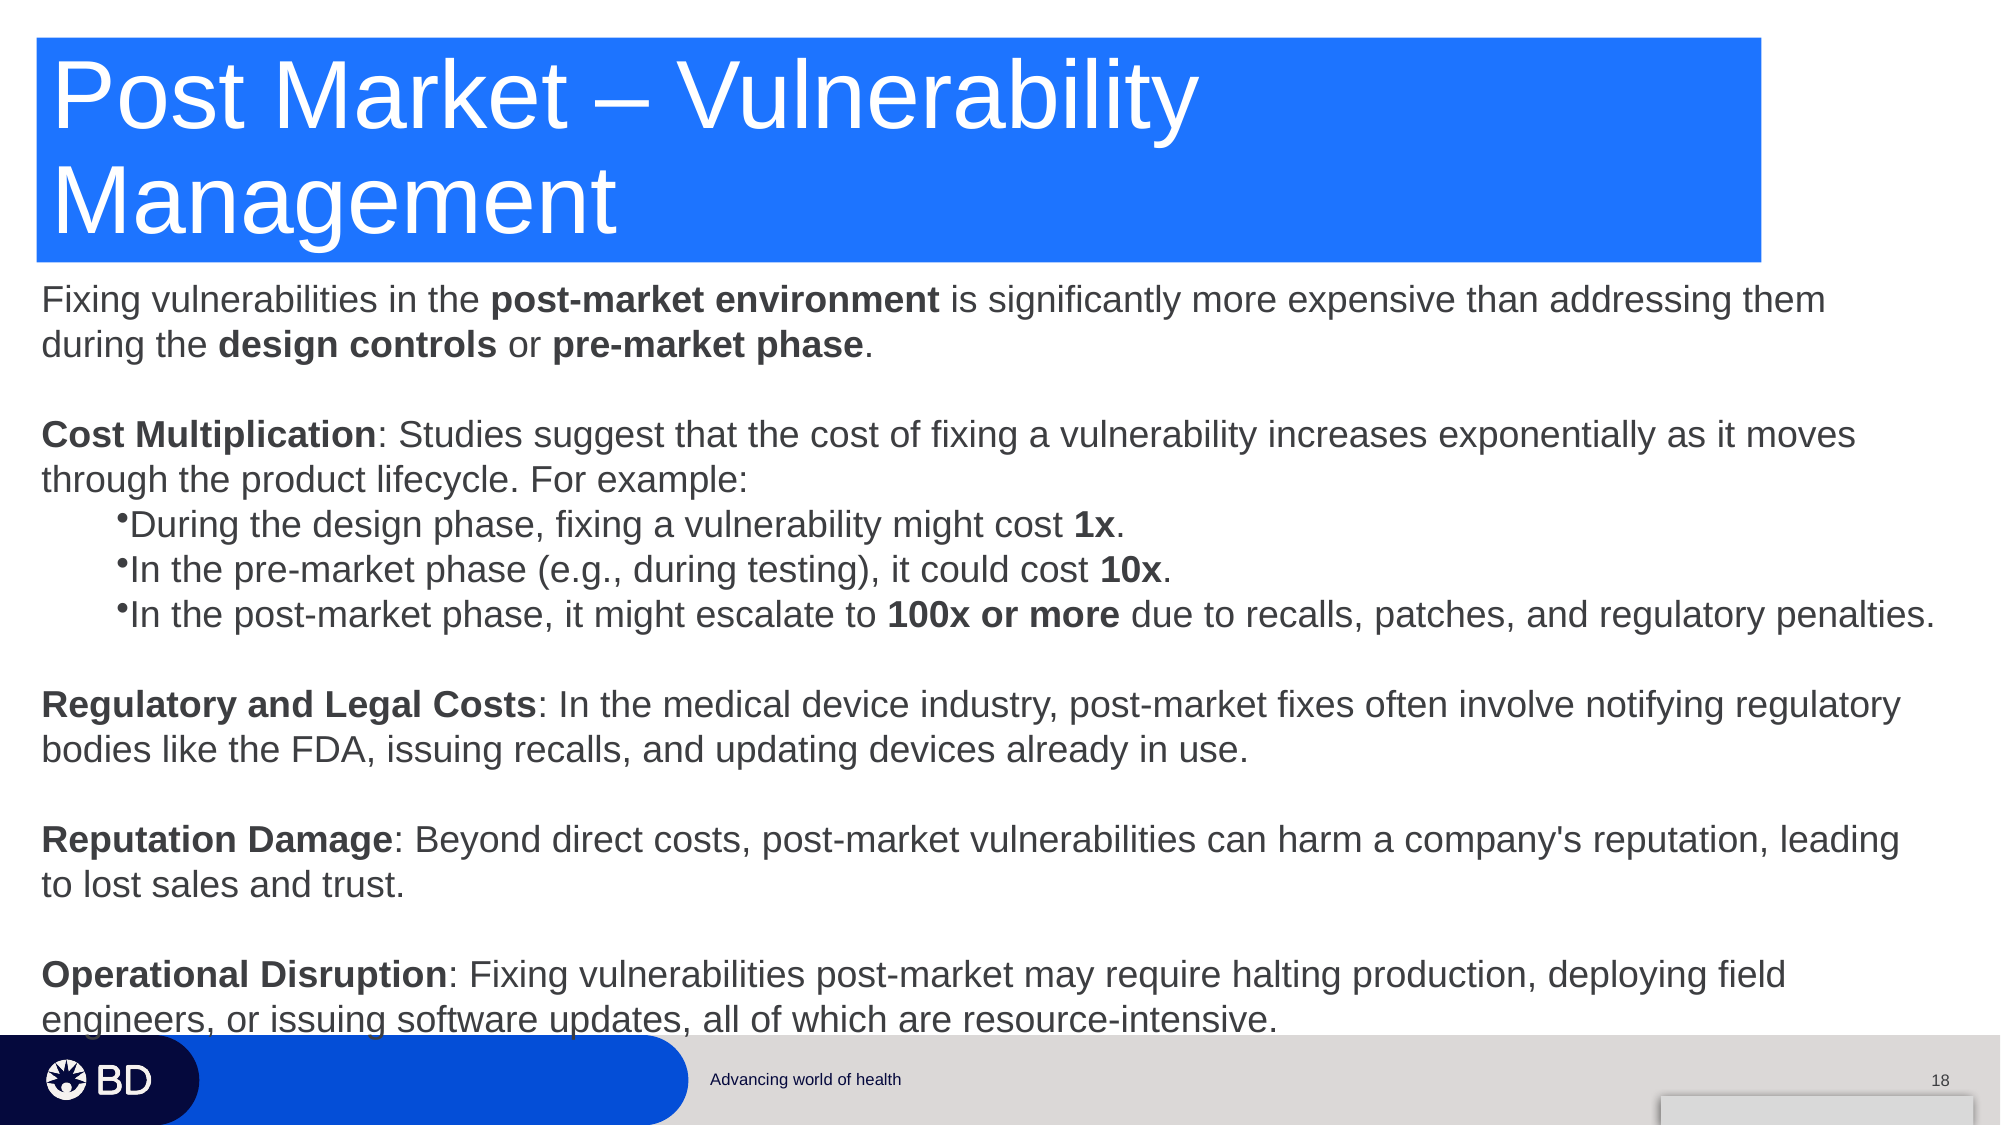

# Post Market – Vulnerability Management
9.1 Security Risk Management Report

Fixing vulnerabilities in the post-market environment is significantly more expensive than addressing them during the design controls or pre-market phase.

Cost Multiplication: Studies suggest that the cost of fixing a vulnerability increases exponentially as it moves through the product lifecycle. For example:
During the design phase, fixing a vulnerability might cost 1x.
In the pre-market phase (e.g., during testing), it could cost 10x.
In the post-market phase, it might escalate to 100x or more due to recalls, patches, and regulatory penalties.

Regulatory and Legal Costs: In the medical device industry, post-market fixes often involve notifying regulatory bodies like the FDA, issuing recalls, and updating devices already in use.

Reputation Damage: Beyond direct costs, post-market vulnerabilities can harm a company's reputation, leading to lost sales and trust.

Operational Disruption: Fixing vulnerabilities post-market may require halting production, deploying field engineers, or issuing software updates, all of which are resource-intensive.

Advancing world of health